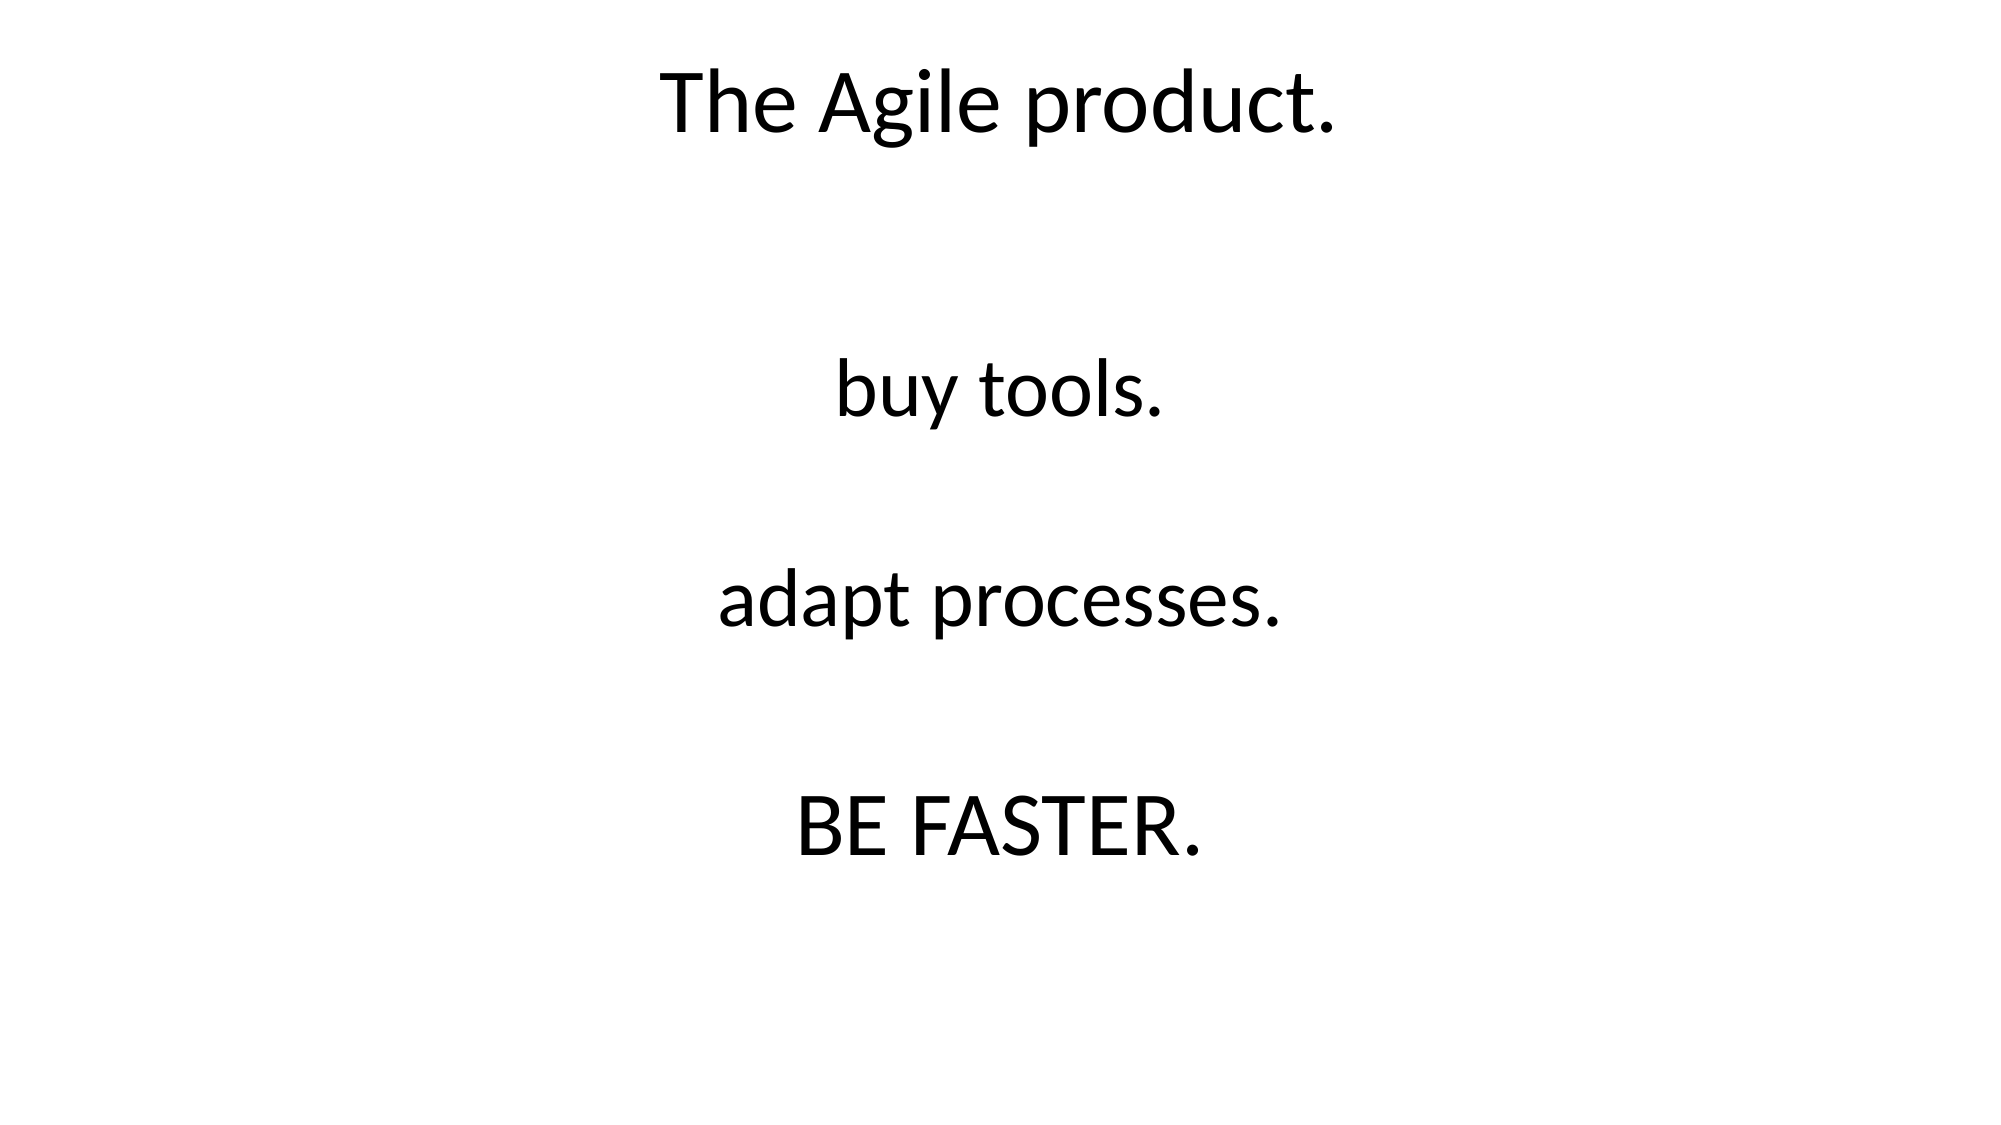

The Agile product.
buy tools.
adapt processes.
BE FASTER.